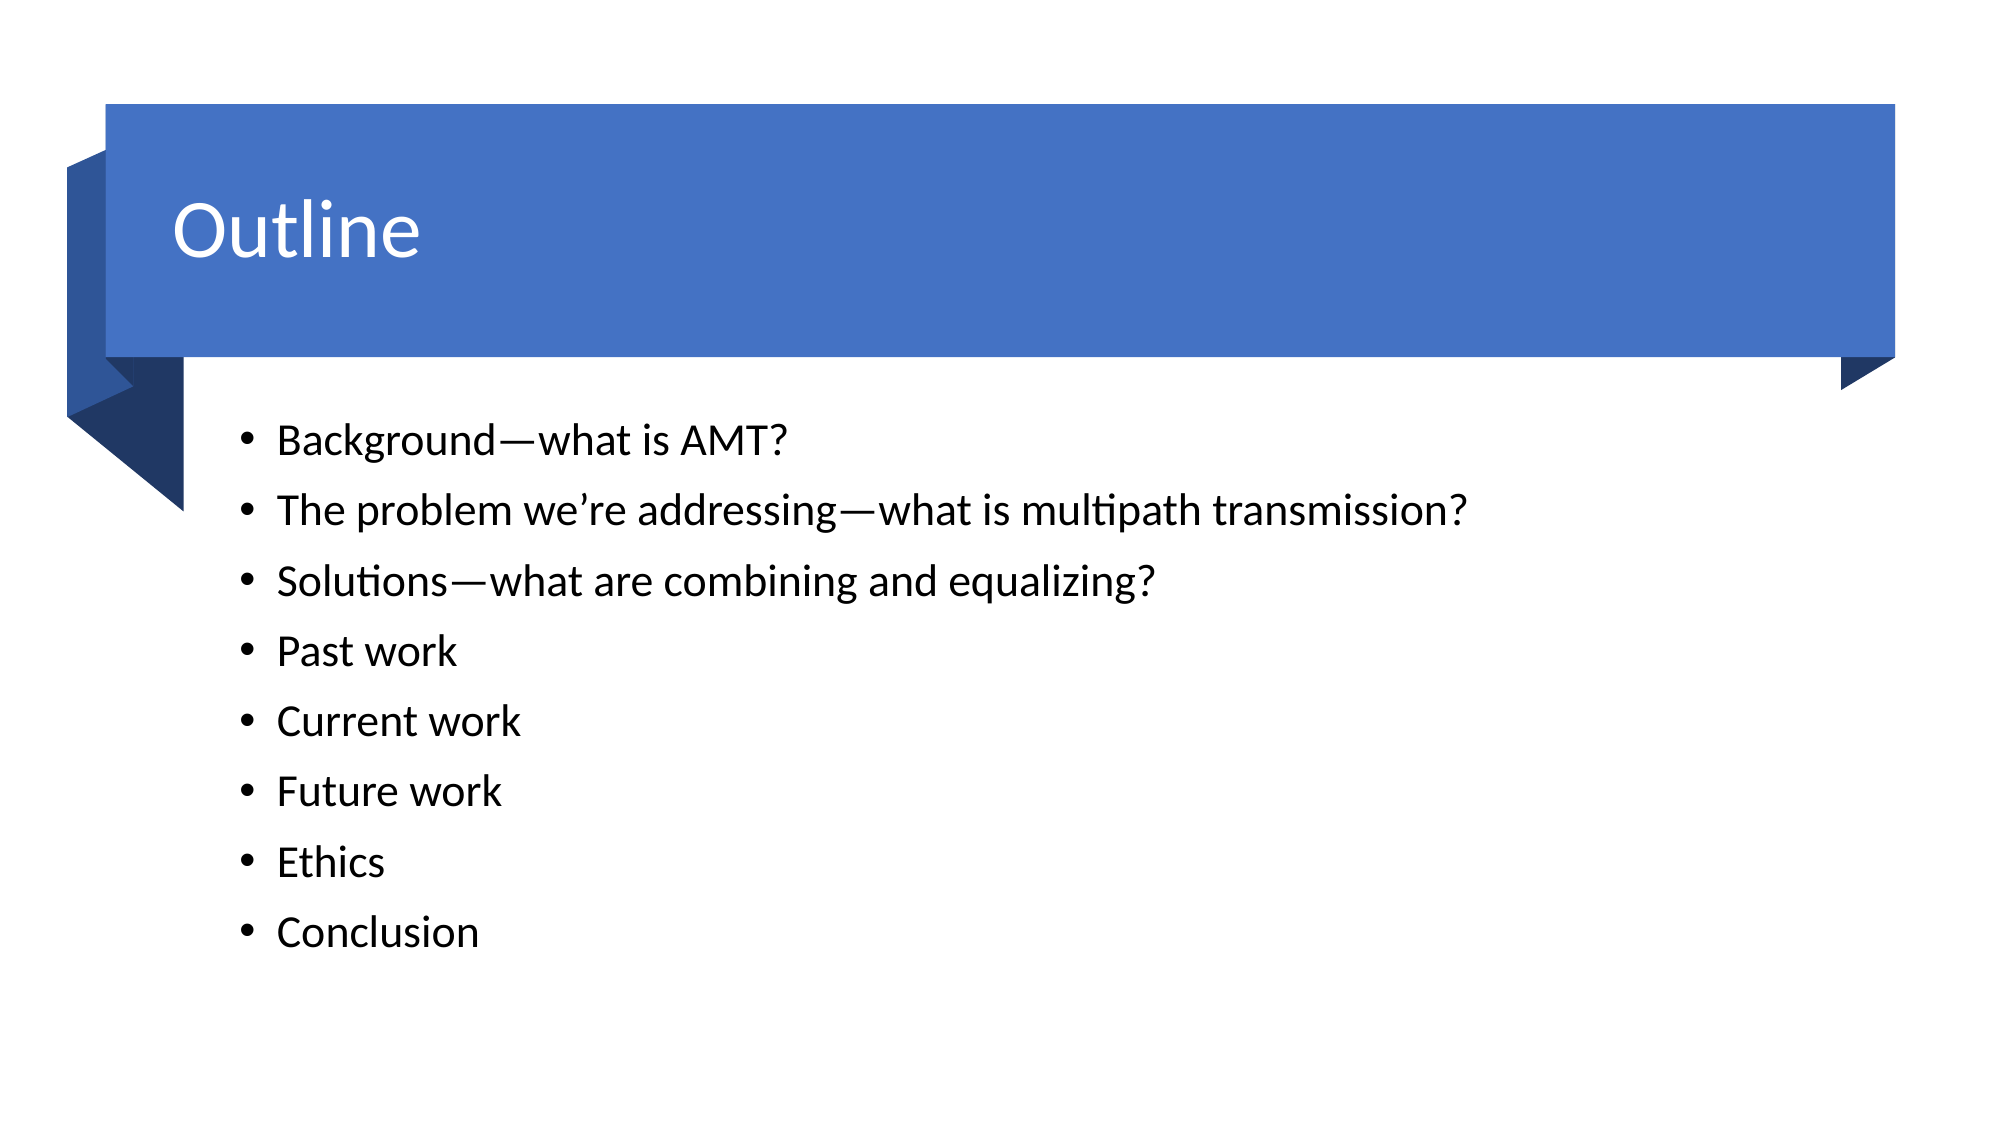

# Outline

Background—what is AMT?
The problem we’re addressing—what is multipath transmission?
Solutions—what are combining and equalizing?
Past work
Current work
Future work
Ethics
Conclusion